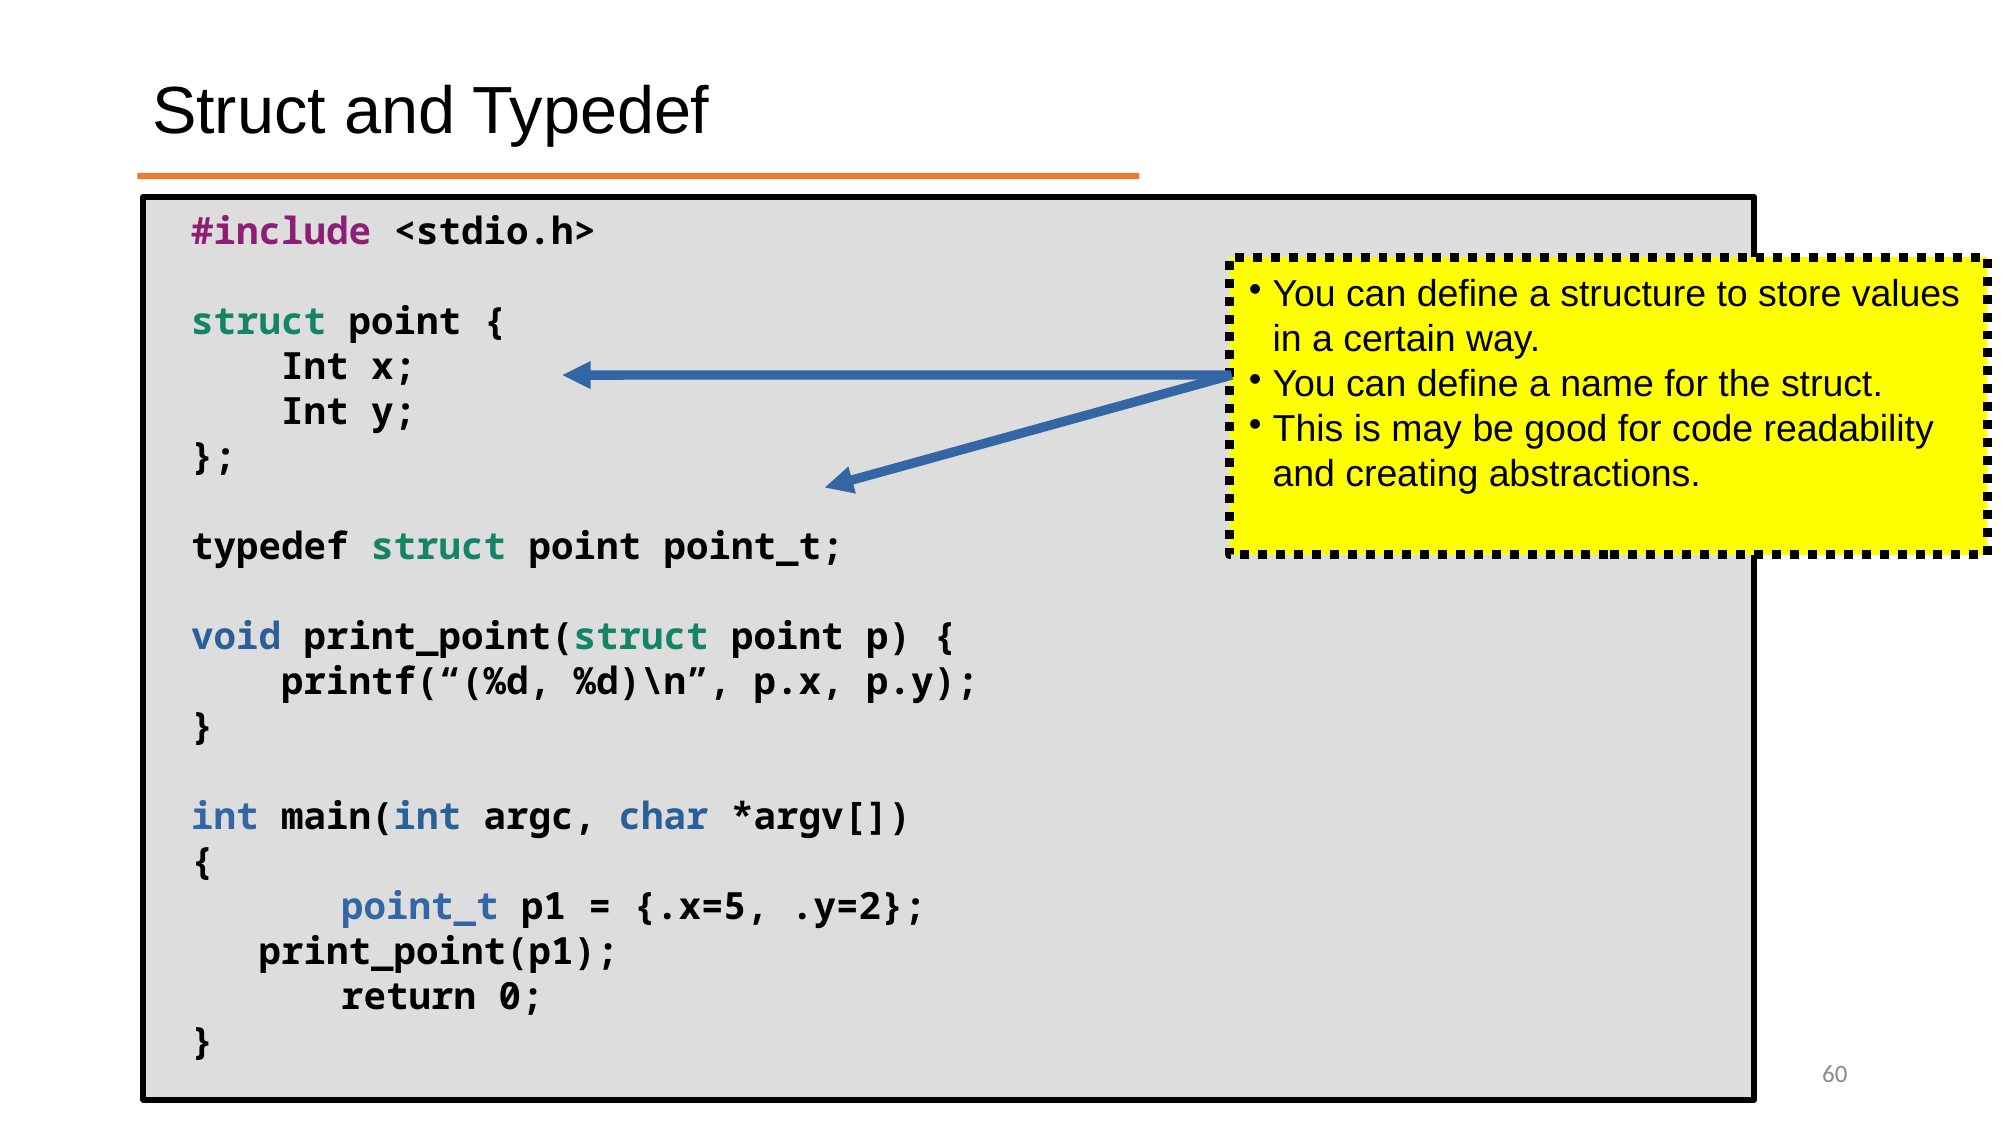

Struct and Typedef
#include <stdio.h>

struct point {
    Int x;
    Int y;
};

typedef struct point point_t;

void print_point(struct point p) {
    printf(“(%d, %d)\n”, p.x, p.y);
}

int main(int argc, char *argv[])
{
	point_t p1 = {.x=5, .y=2};
   print_point(p1);
	return 0;
}
You can define a structure to store values in a certain way.
You can define a name for the struct.
This is may be good for code readability and creating abstractions.

60